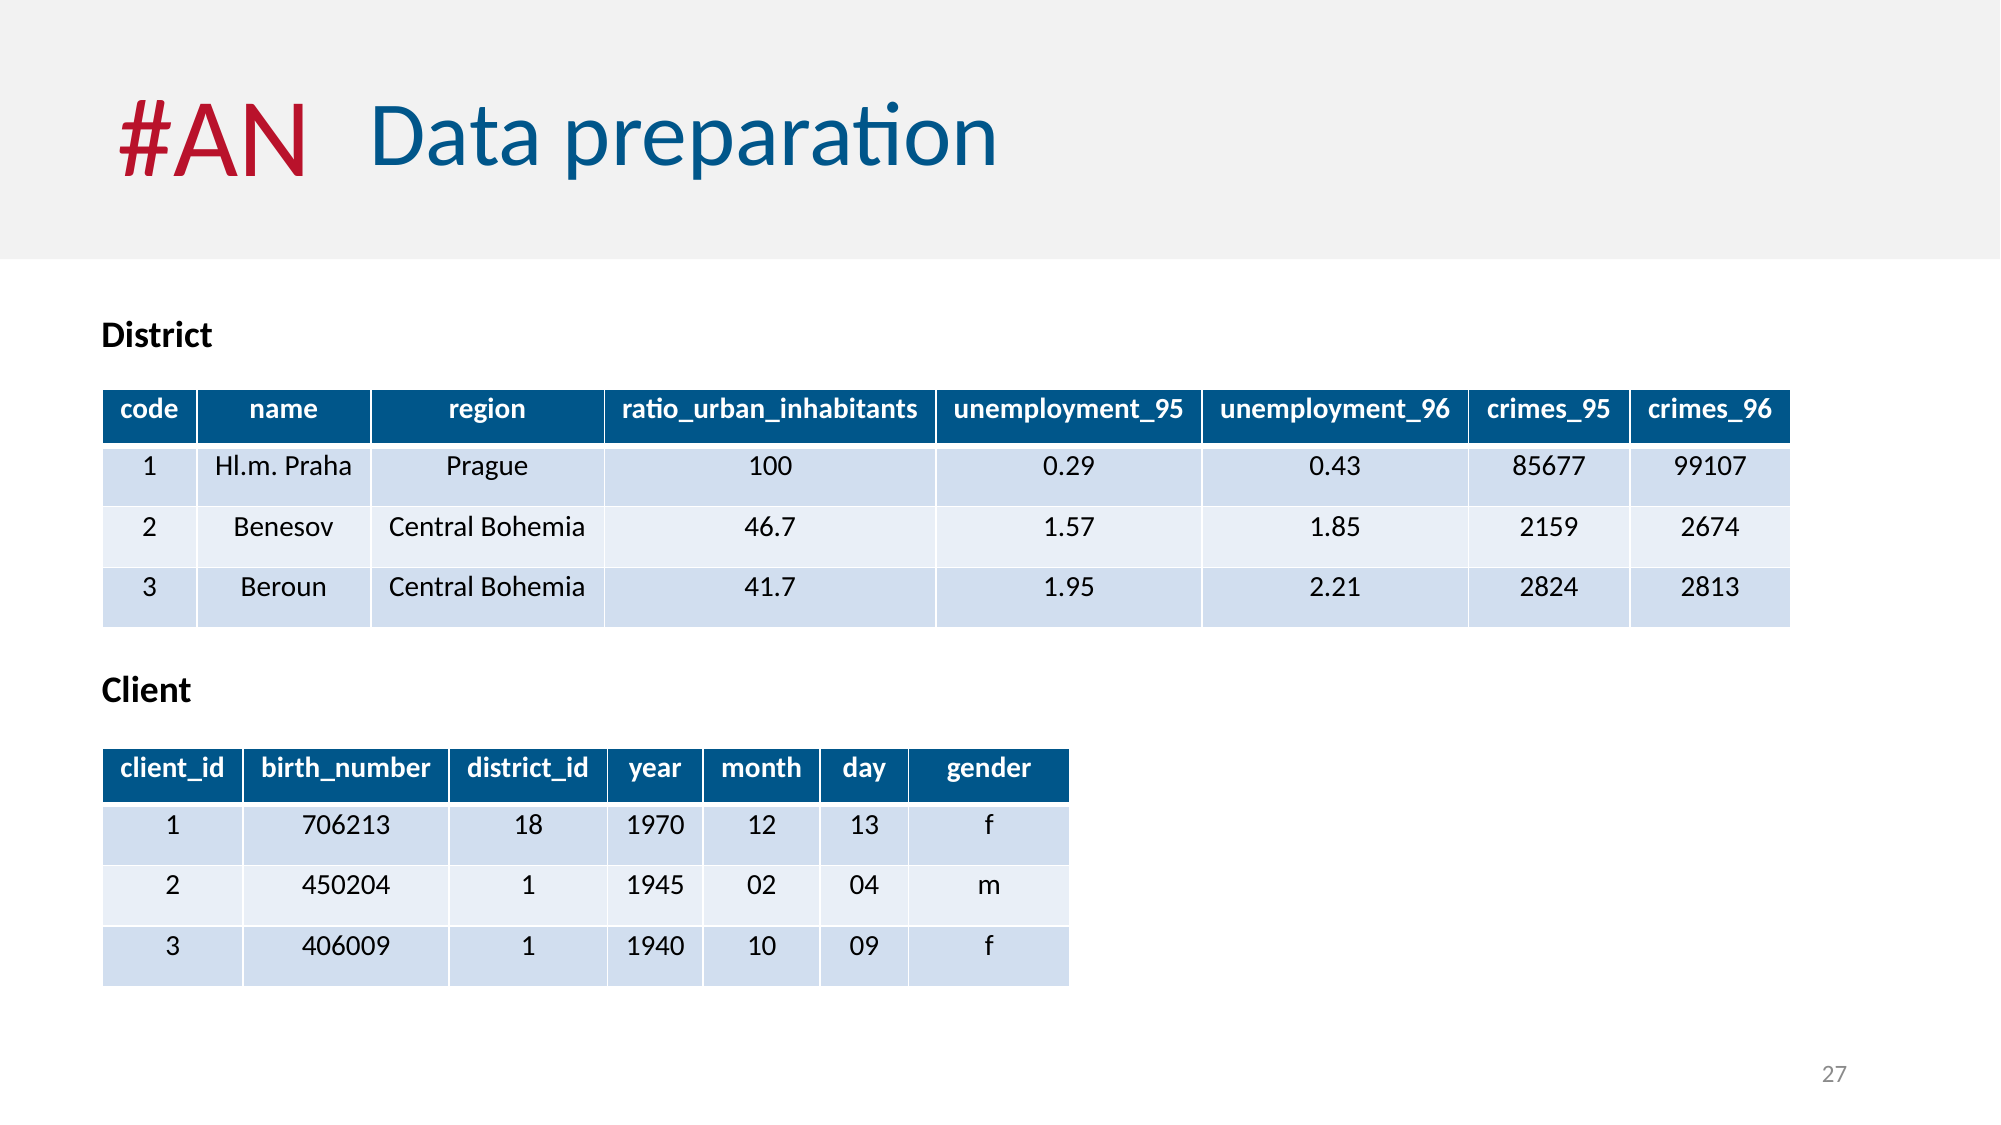

#AN
Data preparation
District
| code | name | region | ratio\_urban\_inhabitants | unemployment\_95 | unemployment\_96 | crimes\_95 | crimes\_96 |
| --- | --- | --- | --- | --- | --- | --- | --- |
| 1 | Hl.m. Praha | Prague | 100 | 0.29 | 0.43 | 85677 | 99107 |
| 2 | Benesov | Central Bohemia | 46.7 | 1.57 | 1.85 | 2159 | 2674 |
| 3 | Beroun | Central Bohemia | 41.7 | 1.95 | 2.21 | 2824 | 2813 |
Client
| client\_id | birth\_number | district\_id | year | month | day | gender |
| --- | --- | --- | --- | --- | --- | --- |
| 1 | 706213 | 18 | 1970 | 12 | 13 | f |
| 2 | 450204 | 1 | 1945 | 02 | 04 | m |
| 3 | 406009 | 1 | 1940 | 10 | 09 | f |
27